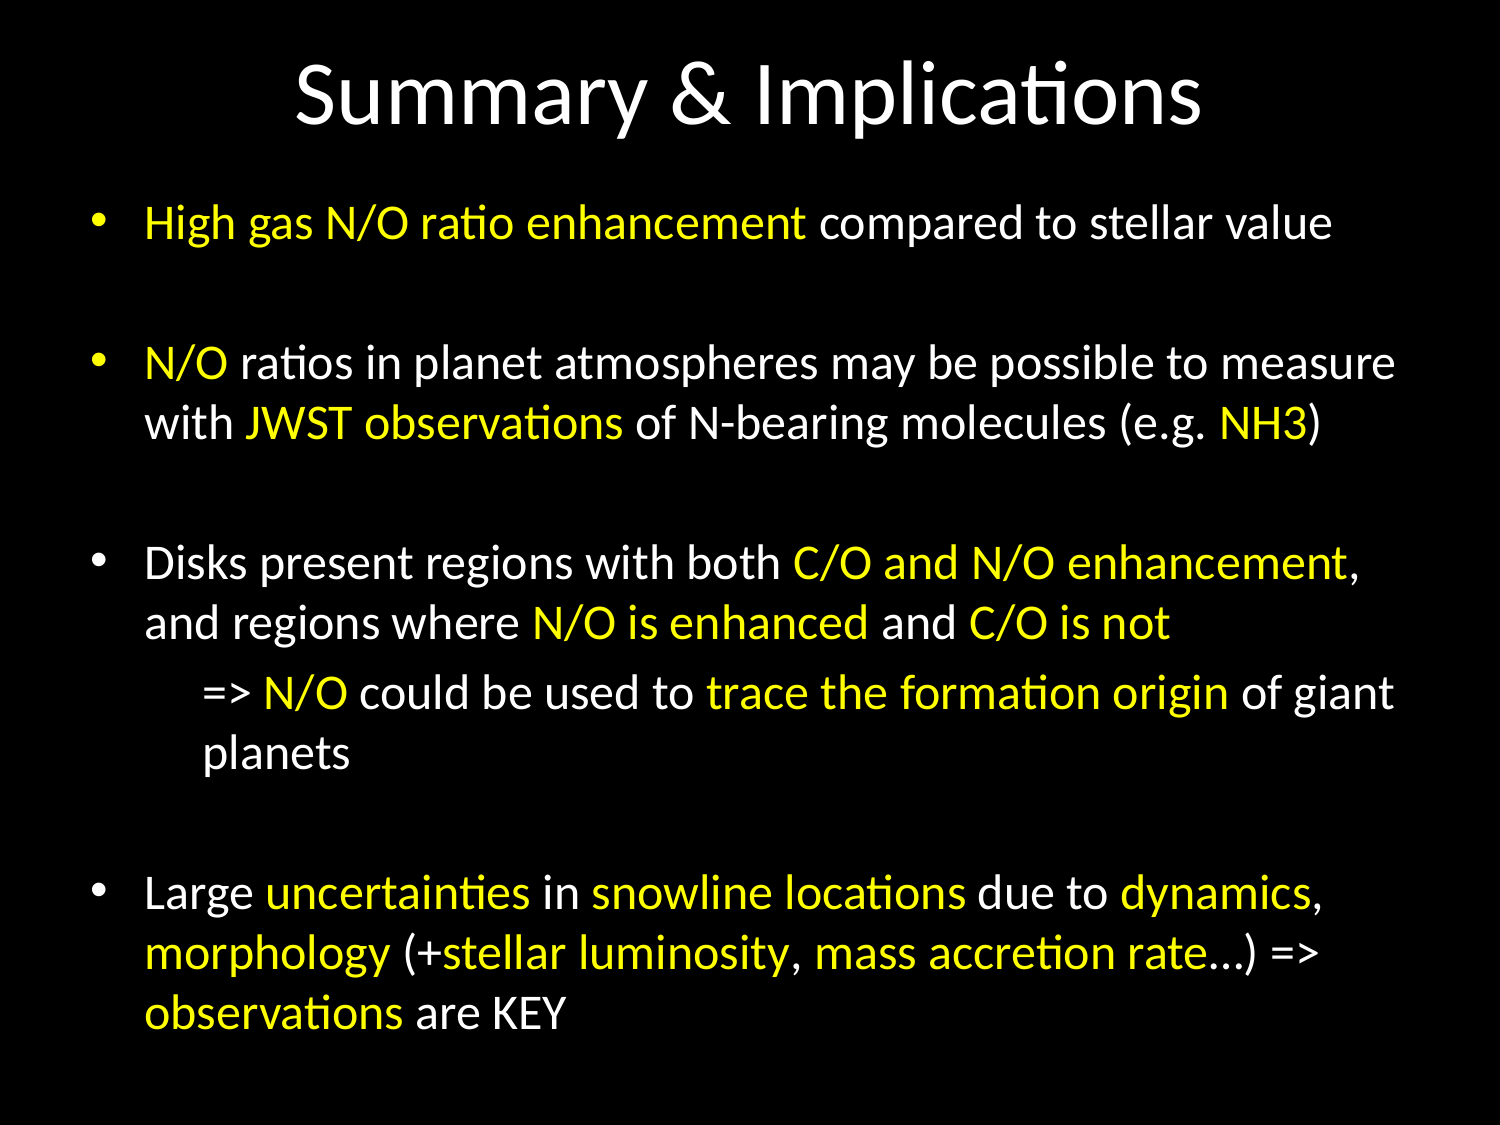

# Summary & Implications
High gas N/O ratio enhancement compared to stellar value

N/O ratios in planet atmospheres may be possible to measure with JWST observations of N-bearing molecules (e.g. NH3)

Disks present regions with both C/O and N/O enhancement, and regions where N/O is enhanced and C/O is not
	=> N/O could be used to trace the formation origin of giant   	planets

Large uncertainties in snowline locations due to dynamics, morphology (+stellar luminosity, mass accretion rate…) => observations are KEY